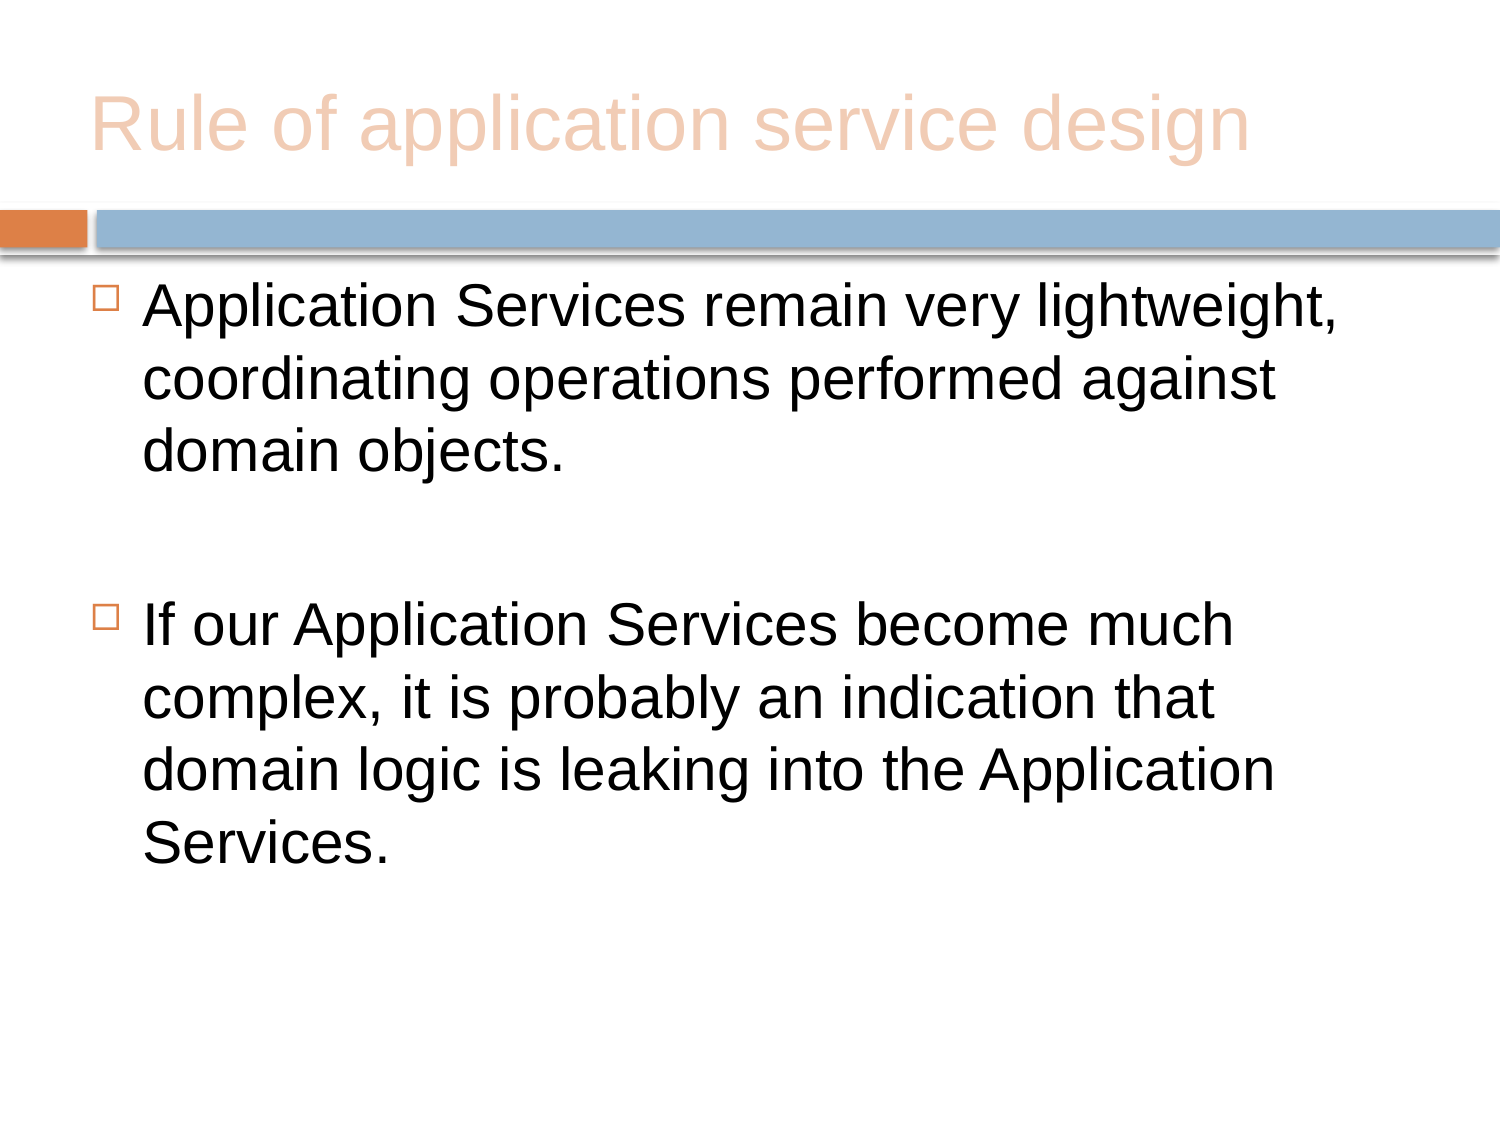

# Rule of application service design

Application Services remain very lightweight, coordinating operations performed against domain objects.

If our Application Services become much complex, it is probably an indication that domain logic is leaking into the Application Services.